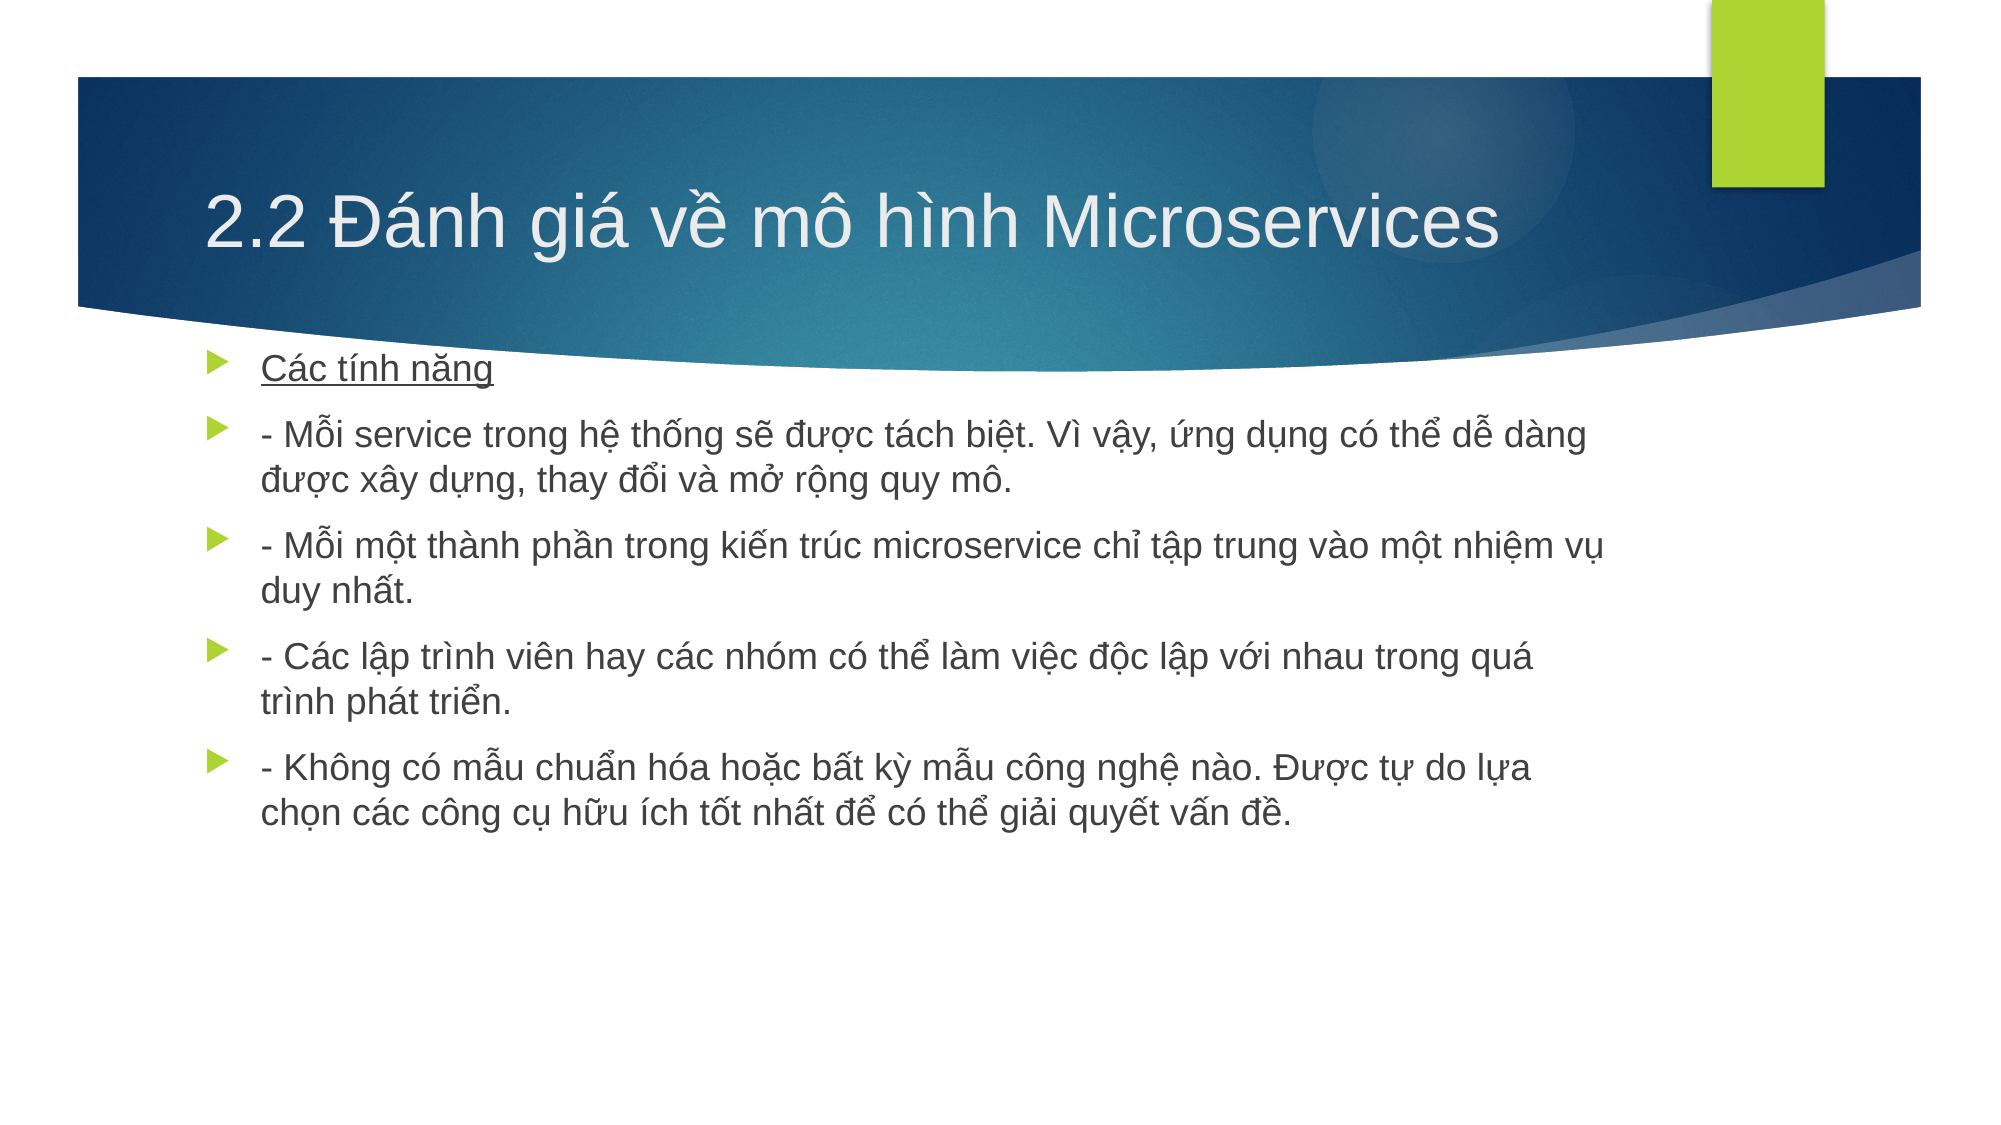

# 2.2 Đánh giá về mô hình Microservices
Các tính năng
- Mỗi service trong hệ thống sẽ được tách biệt. Vì vậy, ứng dụng có thể dễ dàng được xây dựng, thay đổi và mở rộng quy mô.
- Mỗi một thành phần trong kiến trúc microservice chỉ tập trung vào một nhiệm vụ duy nhất.
- Các lập trình viên hay các nhóm có thể làm việc độc lập với nhau trong quá trình phát triển.
- Không có mẫu chuẩn hóa hoặc bất kỳ mẫu công nghệ nào. Được tự do lựa chọn các công cụ hữu ích tốt nhất để có thể giải quyết vấn đề.